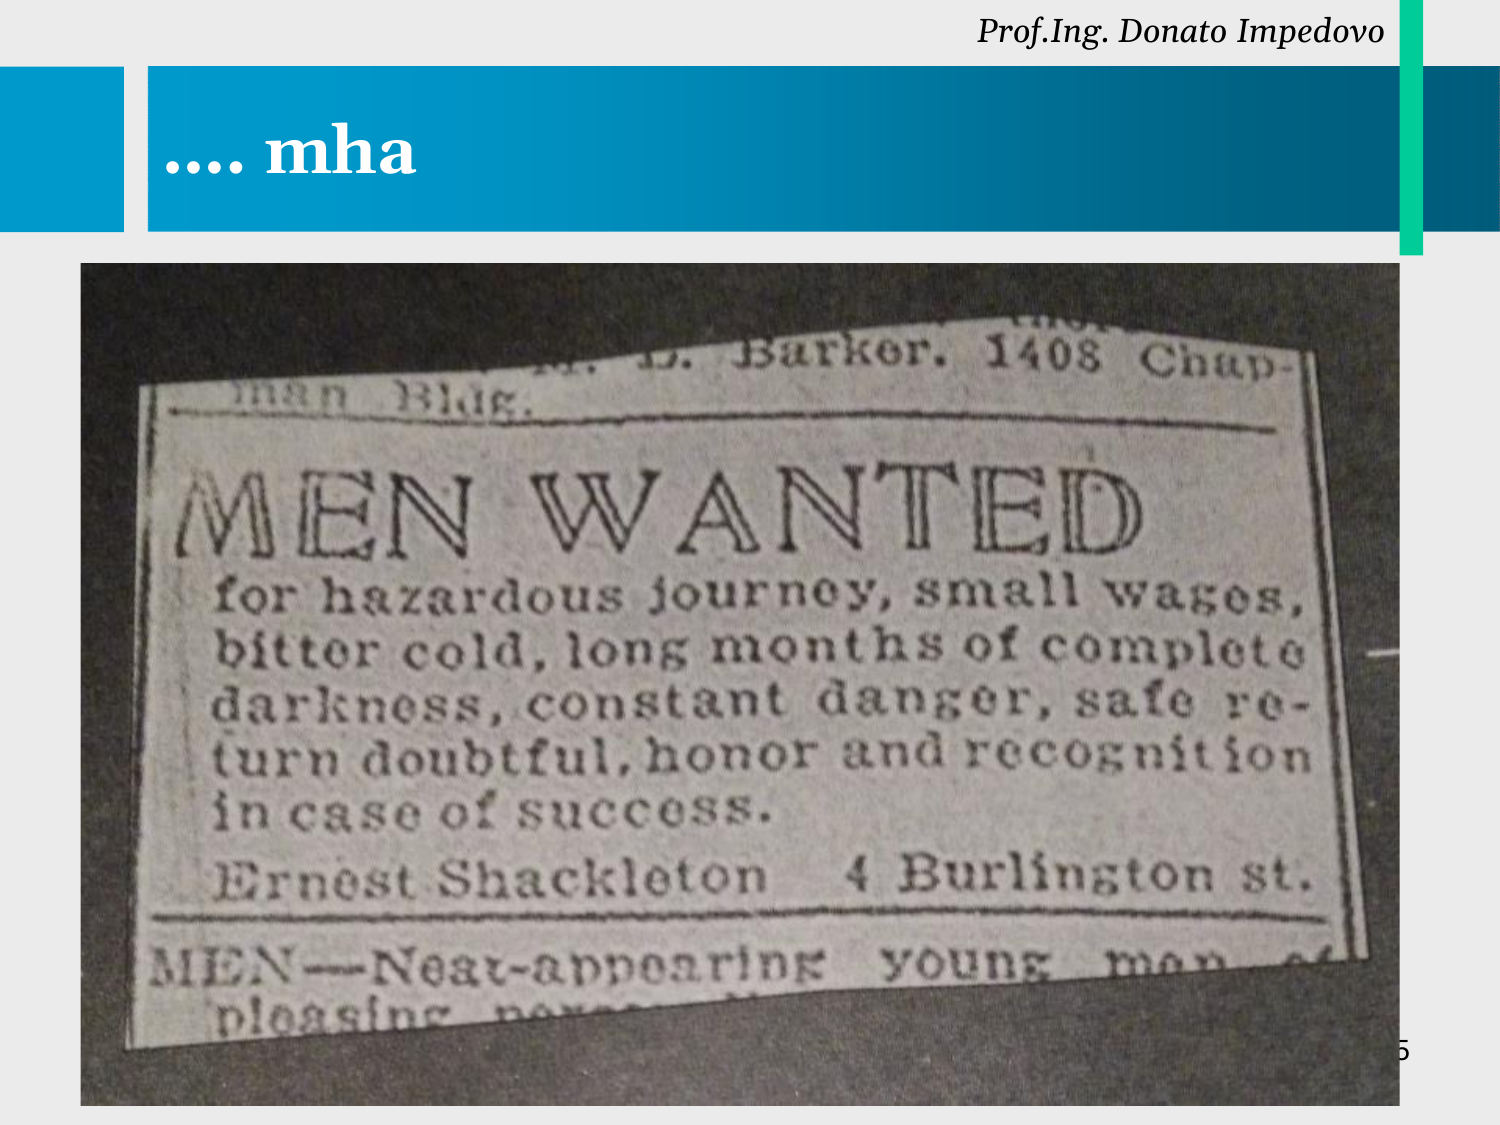

Prof.Ing. Donato Impedovo
# …. mha

5